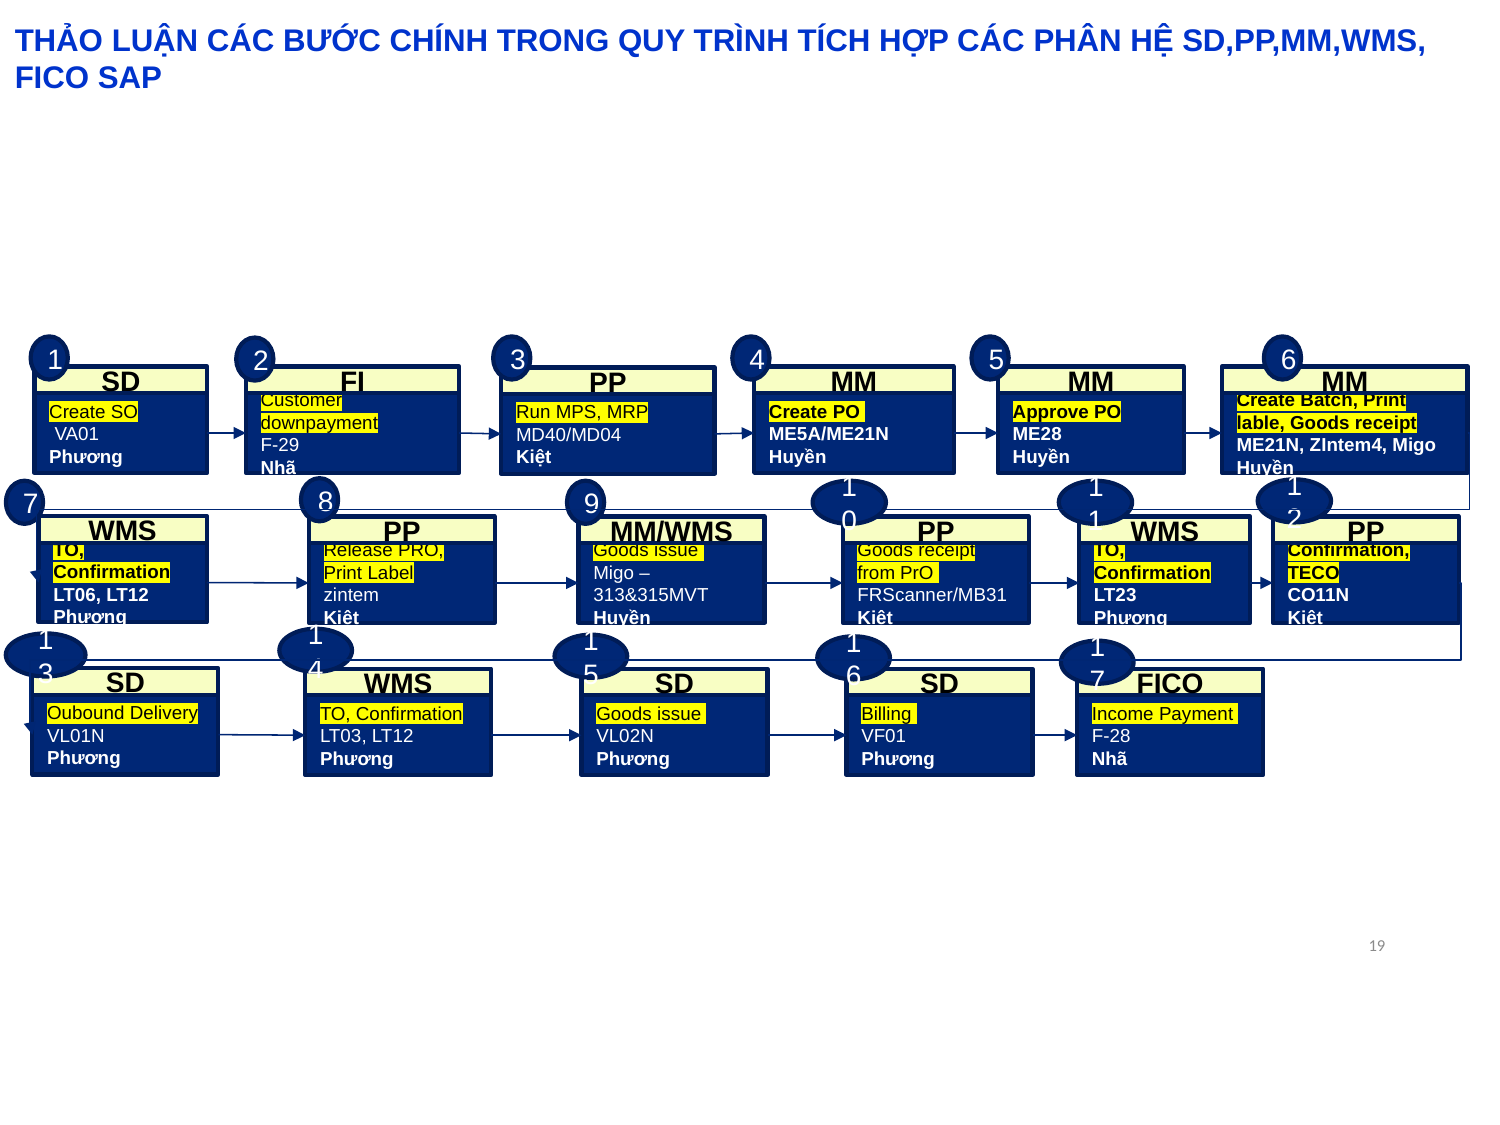

THẢO LUẬN CÁC BƯỚC CHÍNH TRONG QUY TRÌNH TÍCH HỢP CÁC PHÂN HỆ SD,PP,MM,WMS, FICO SAP
1
3
4
5
6
2
SD
Create SO
 VA01
Phương
FI
Customer downpayment
F-29
Nhã
MM
Create PO
ME5A/ME21N
Huyền
MM
Approve PO
ME28
Huyền
MM
Create Batch, Print lable, Goods receipt
ME21N, ZIntem4, Migo
Huyền
PP
Run MPS, MRP
MD40/MD04
Kiệt
NỘI DUNG
8
12
7
9
10
11
WMS
TO, Confirmation
LT06, LT12
Phương
PP
Release PRO, Print Label
zintem
Kiệt
MM/WMS
Goods issue
Migo – 313&315MVT
Huyền
PP
Goods receipt from PrO
FRScanner/MB31
Kiệt
WMS
TO, Confirmation
LT23
Phương
PP
Confirmation, TECO
CO11N
Kiệt
14
13
15
16
17
SD
Oubound Delivery
VL01N
Phương
WMS
TO, Confirmation
LT03, LT12
Phương
SD
Goods issue
VL02N
Phương
SD
Billing
VF01
Phương
FICO
Income Payment
F-28
Nhã
19